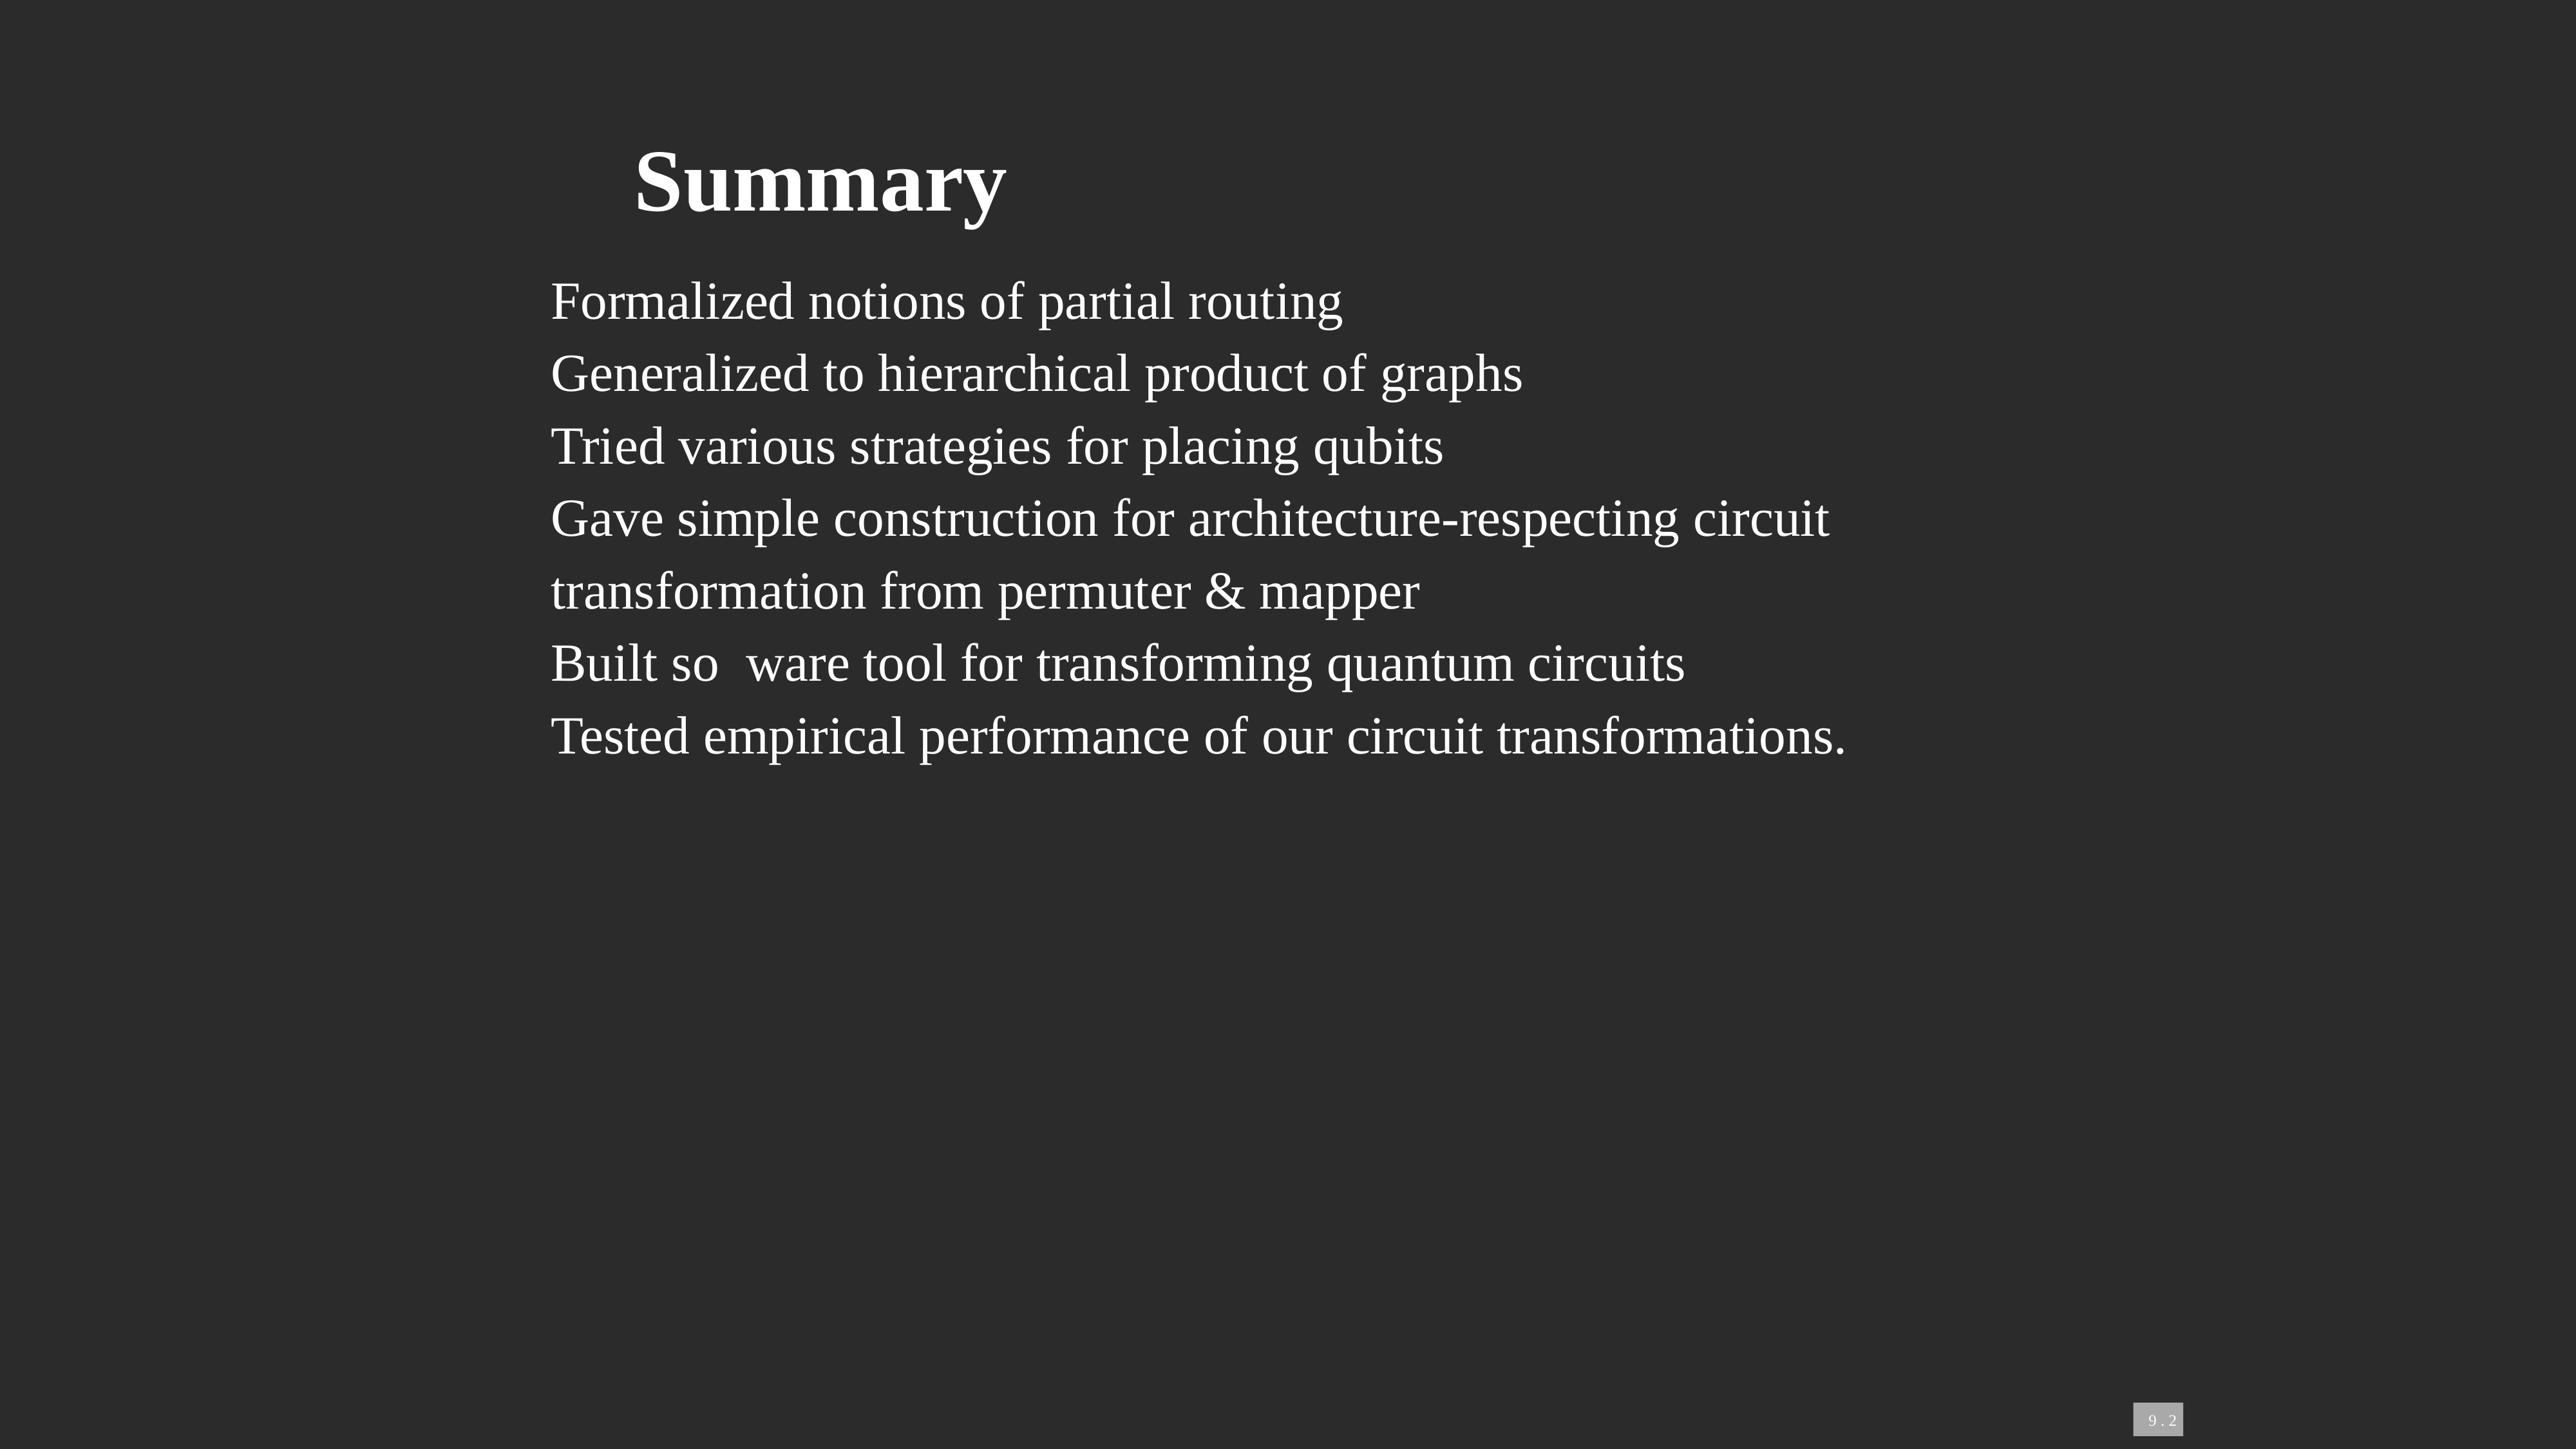

Summary

 Formalized notions of partial routing

 Generalized to hierarchical product of graphs

 Tried various strategies for placing qubits

 Gave simple construction for architecture-respecting circuit

 transformation from permuter & mapper

 Built so  ware tool for transforming quantum circuits

 Tested empirical performance of our circuit transformations.

 9 . 2